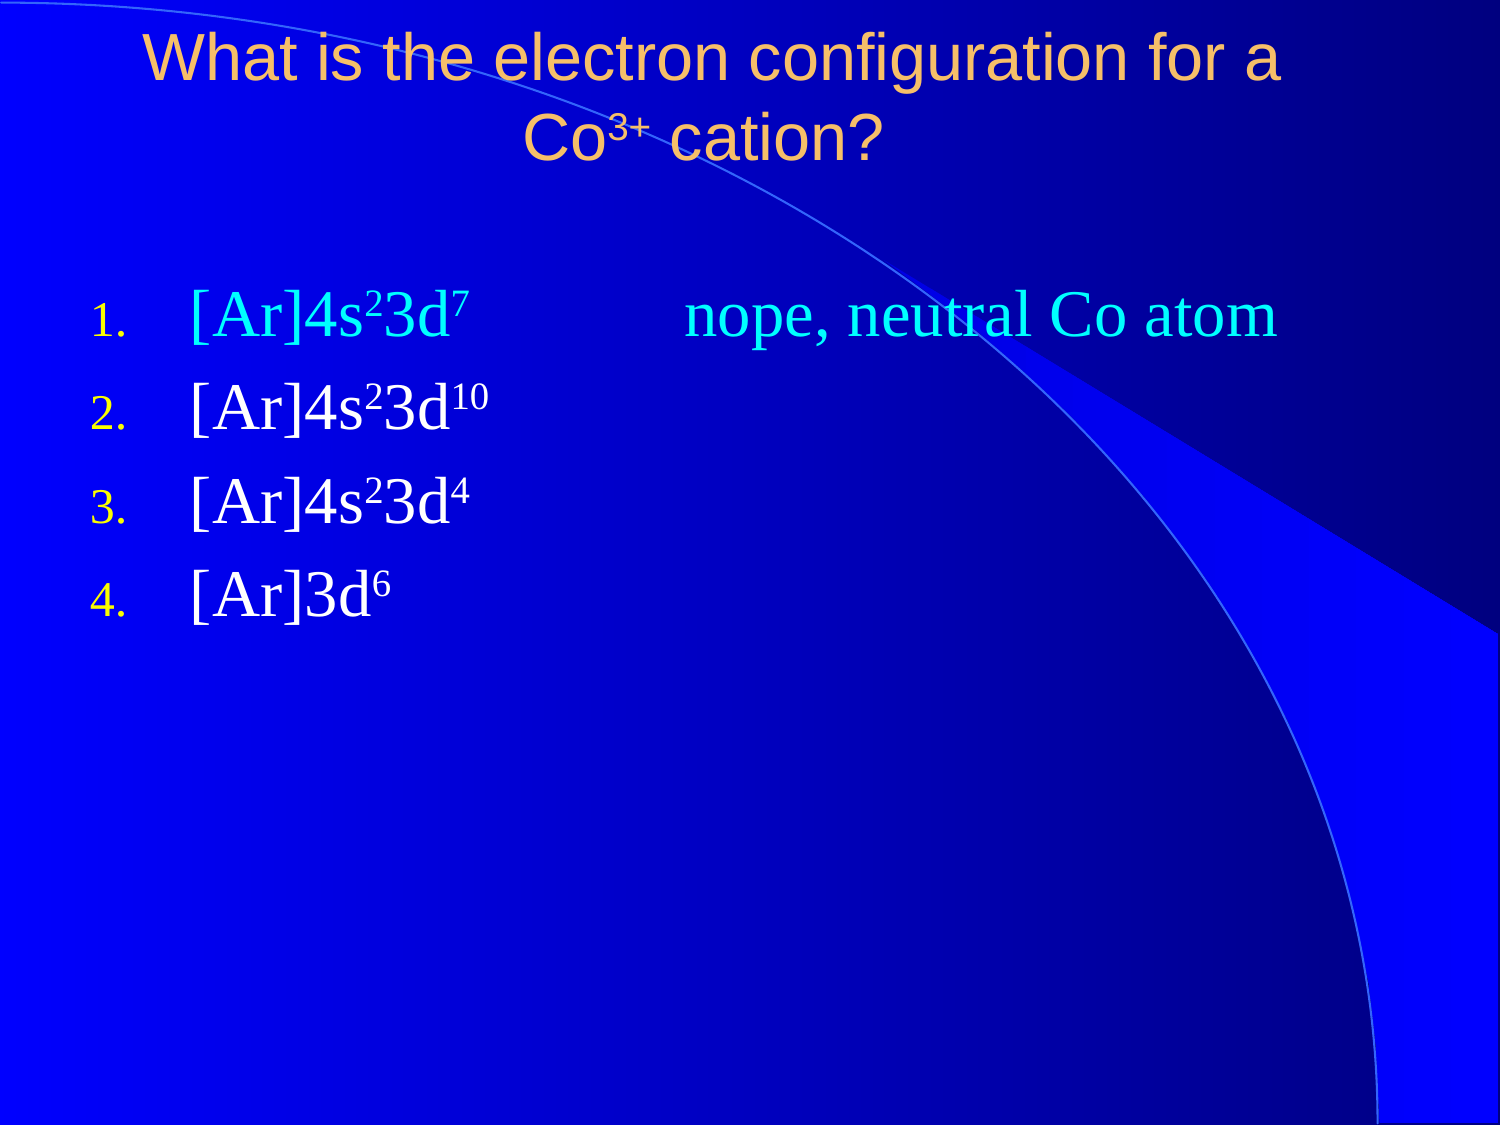

What is the electron configuration for a Co3+ cation?
[Ar]4s23d7                      nope, neutral Co atom
[Ar]4s23d10
[Ar]4s23d4
[Ar]3d6